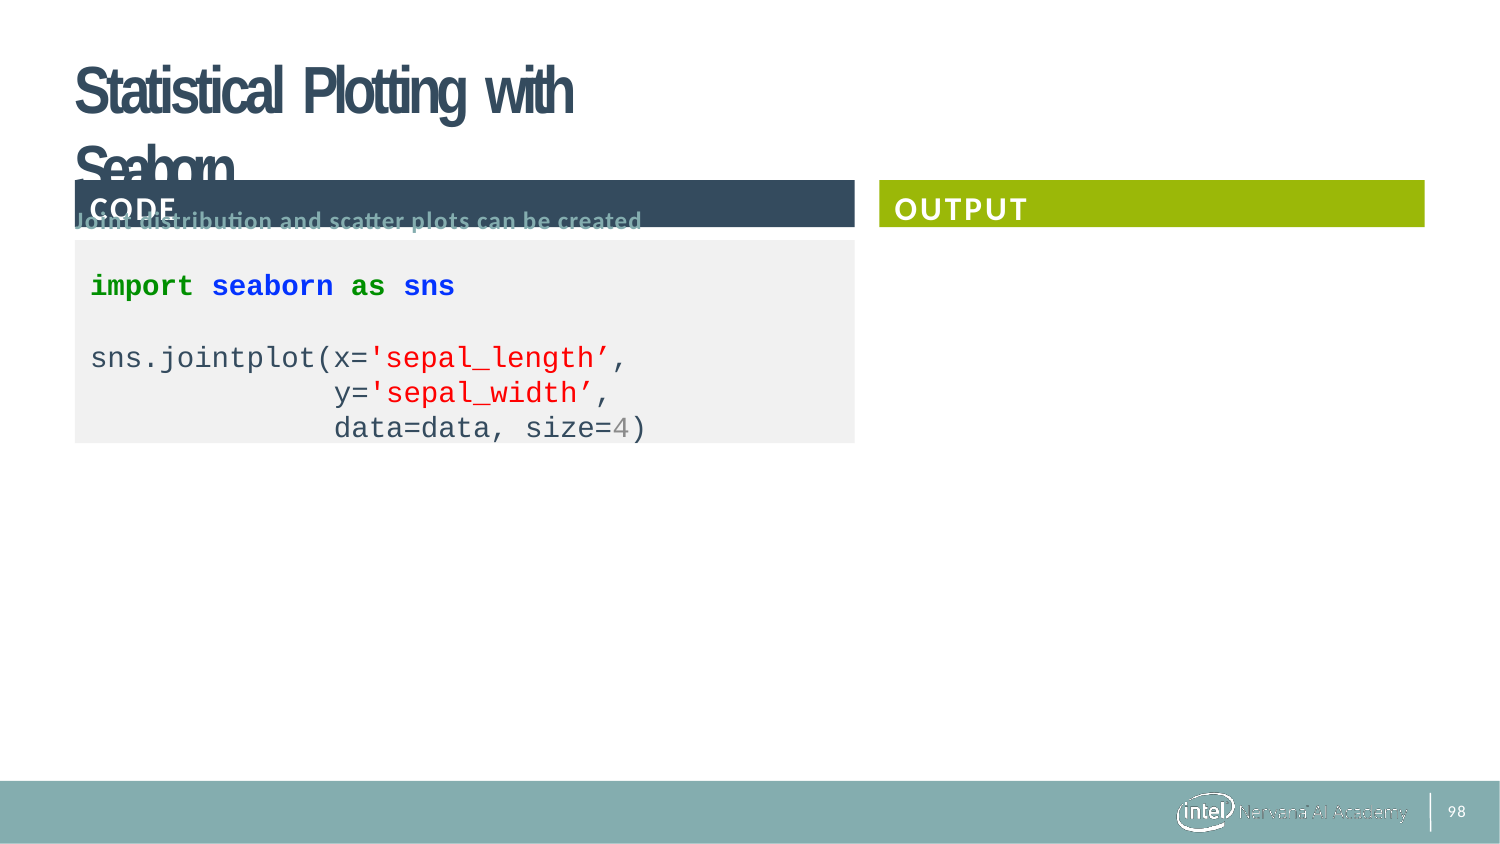

# Statistical Plotting with Seaborn
Joint distribution and scatter plots can be created
CODE
OUTPUT
import seaborn as sns

sns.jointplot(x='sepal_length’,
y='sepal_width’,  data=data, size=4)
98